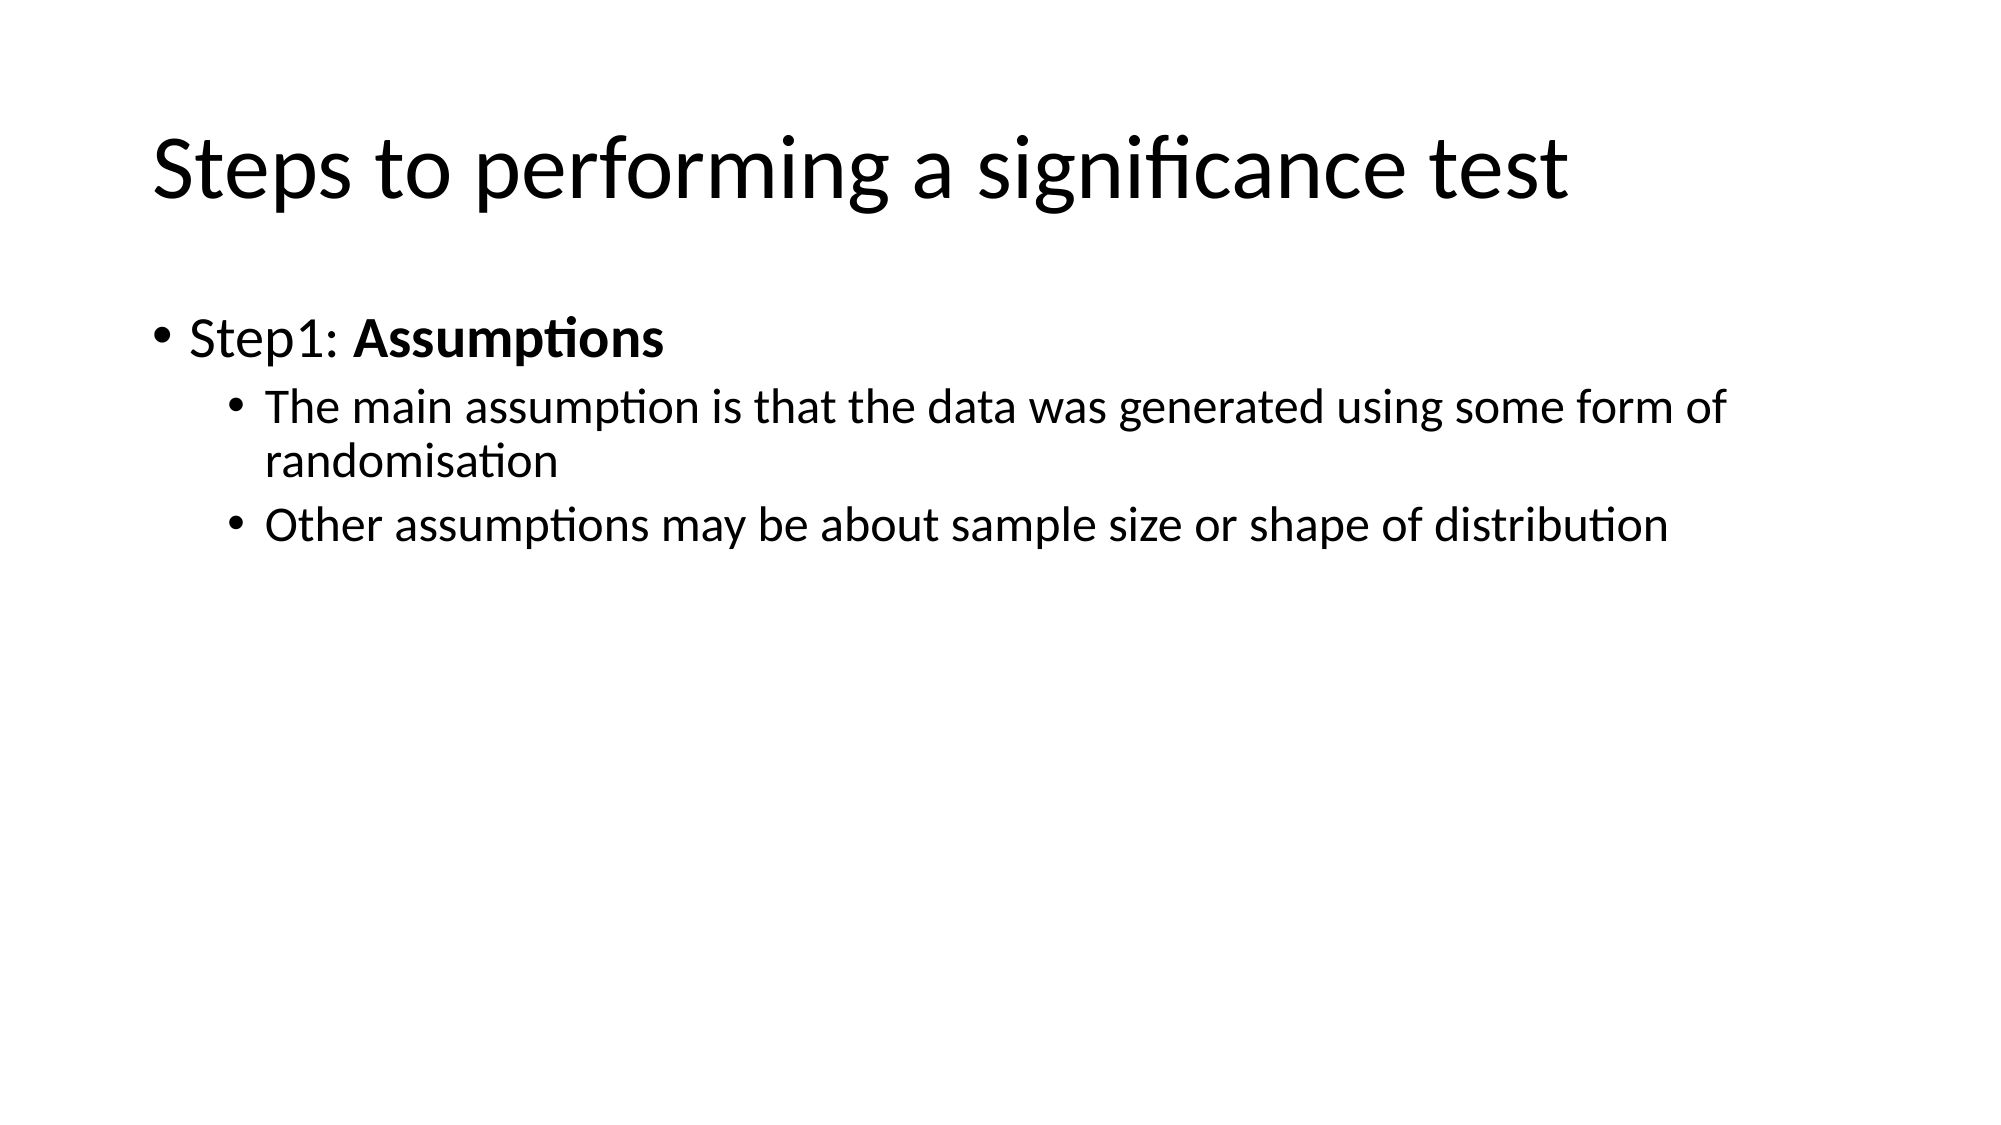

# Steps to performing a significance test
Step1: Assumptions
The main assumption is that the data was generated using some form of randomisation
Other assumptions may be about sample size or shape of distribution